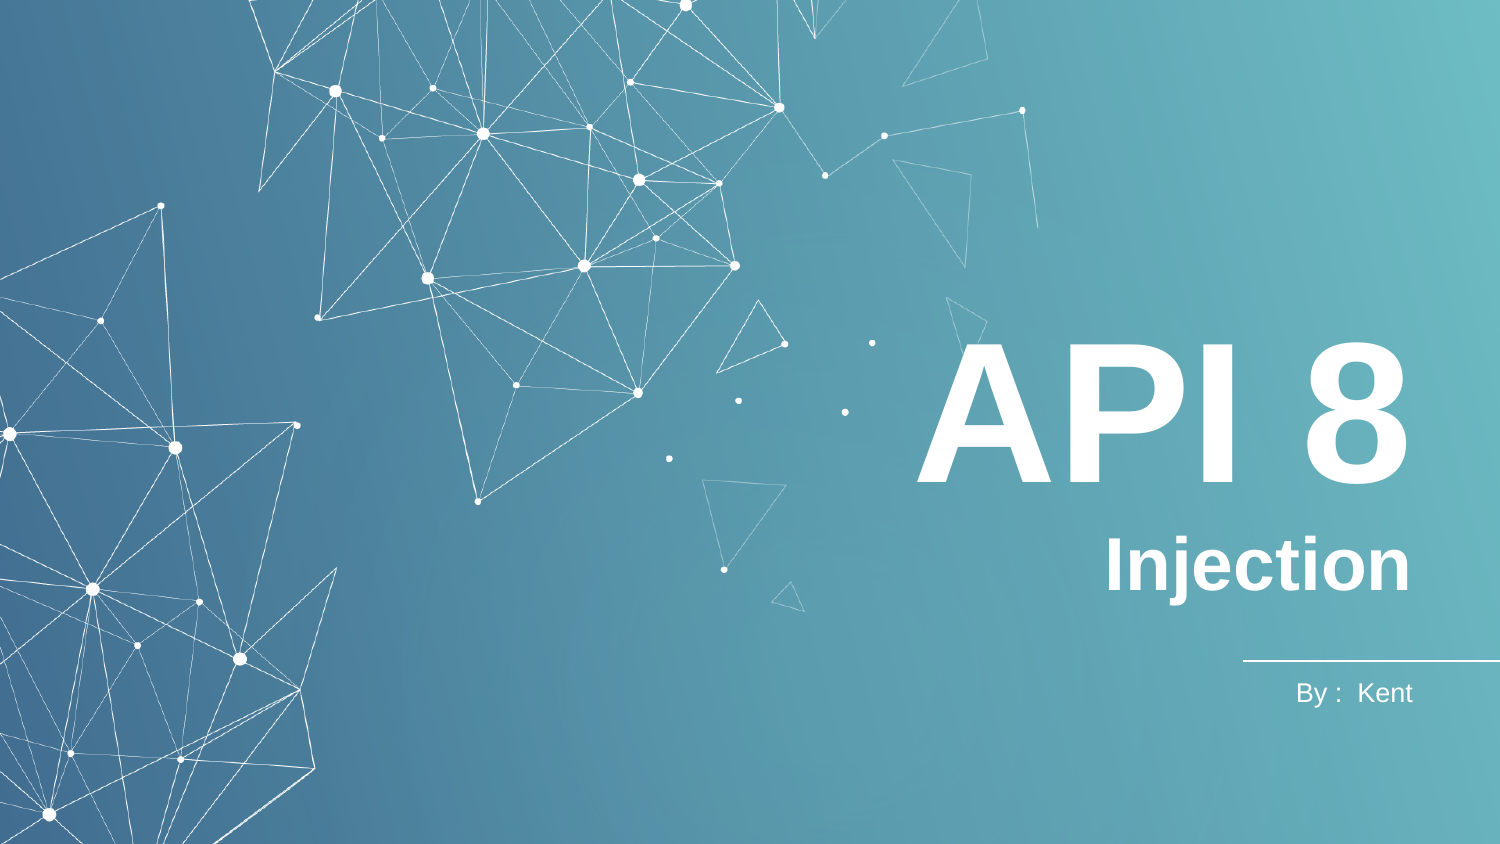

API 8
# Injection
By :  Kent